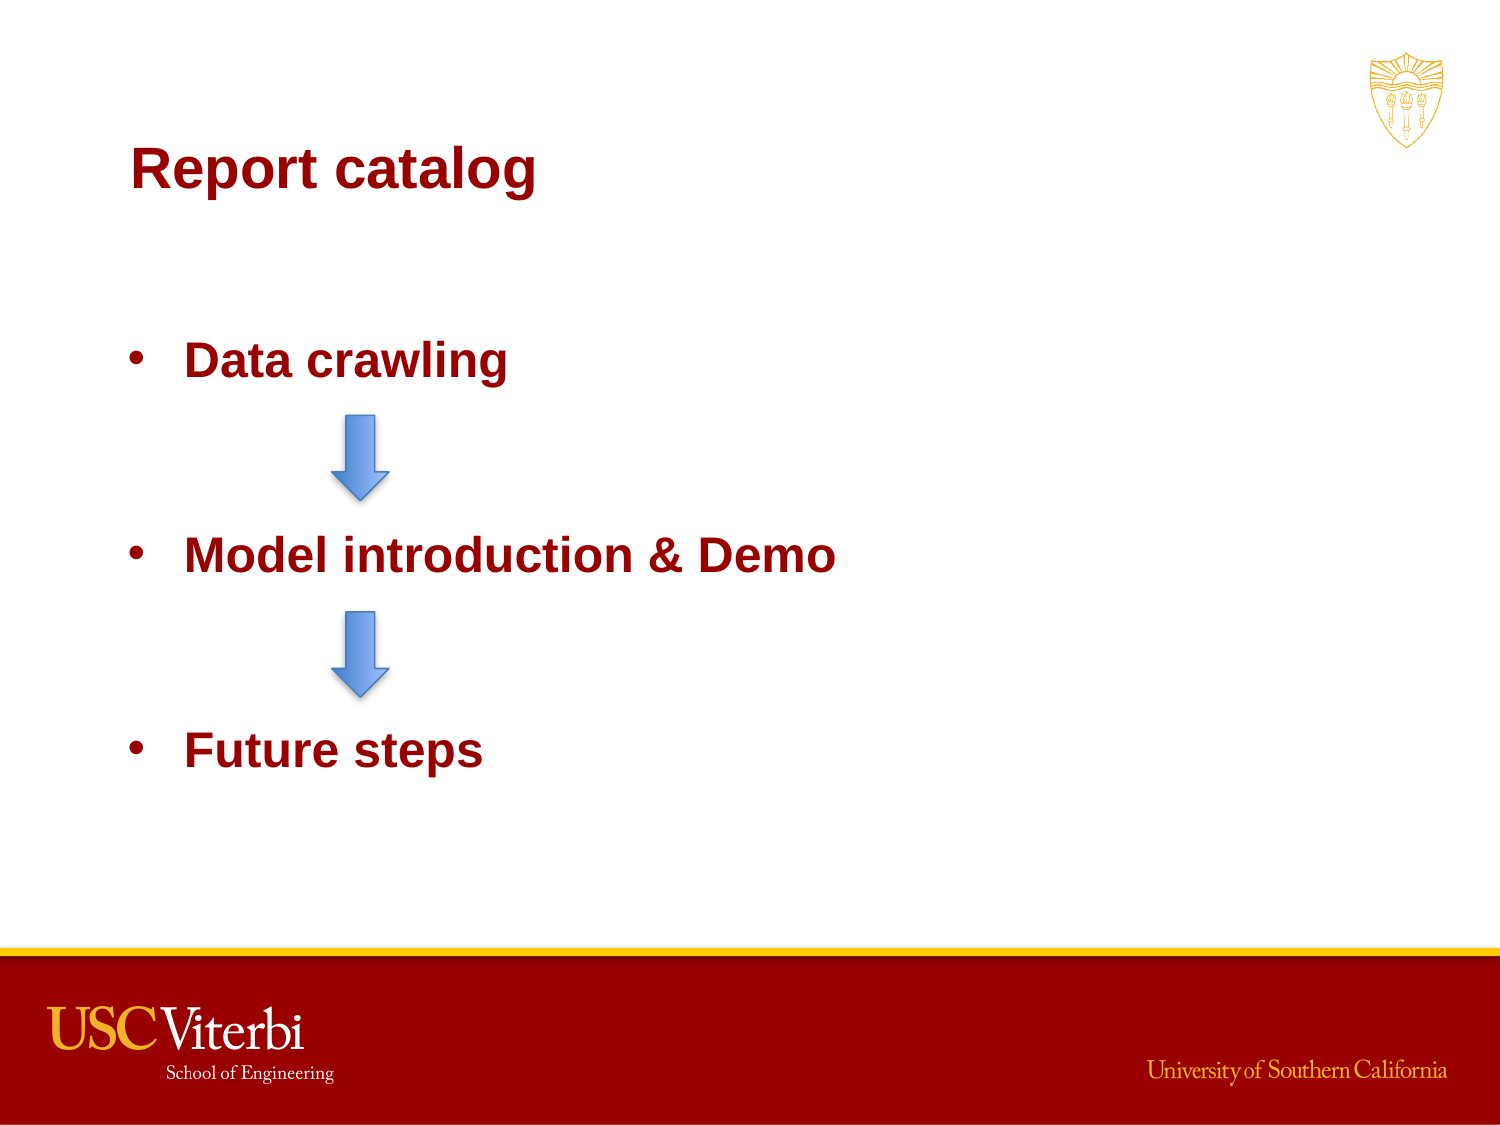

Report catalog
Data crawling

Model introduction & Demo

Future steps